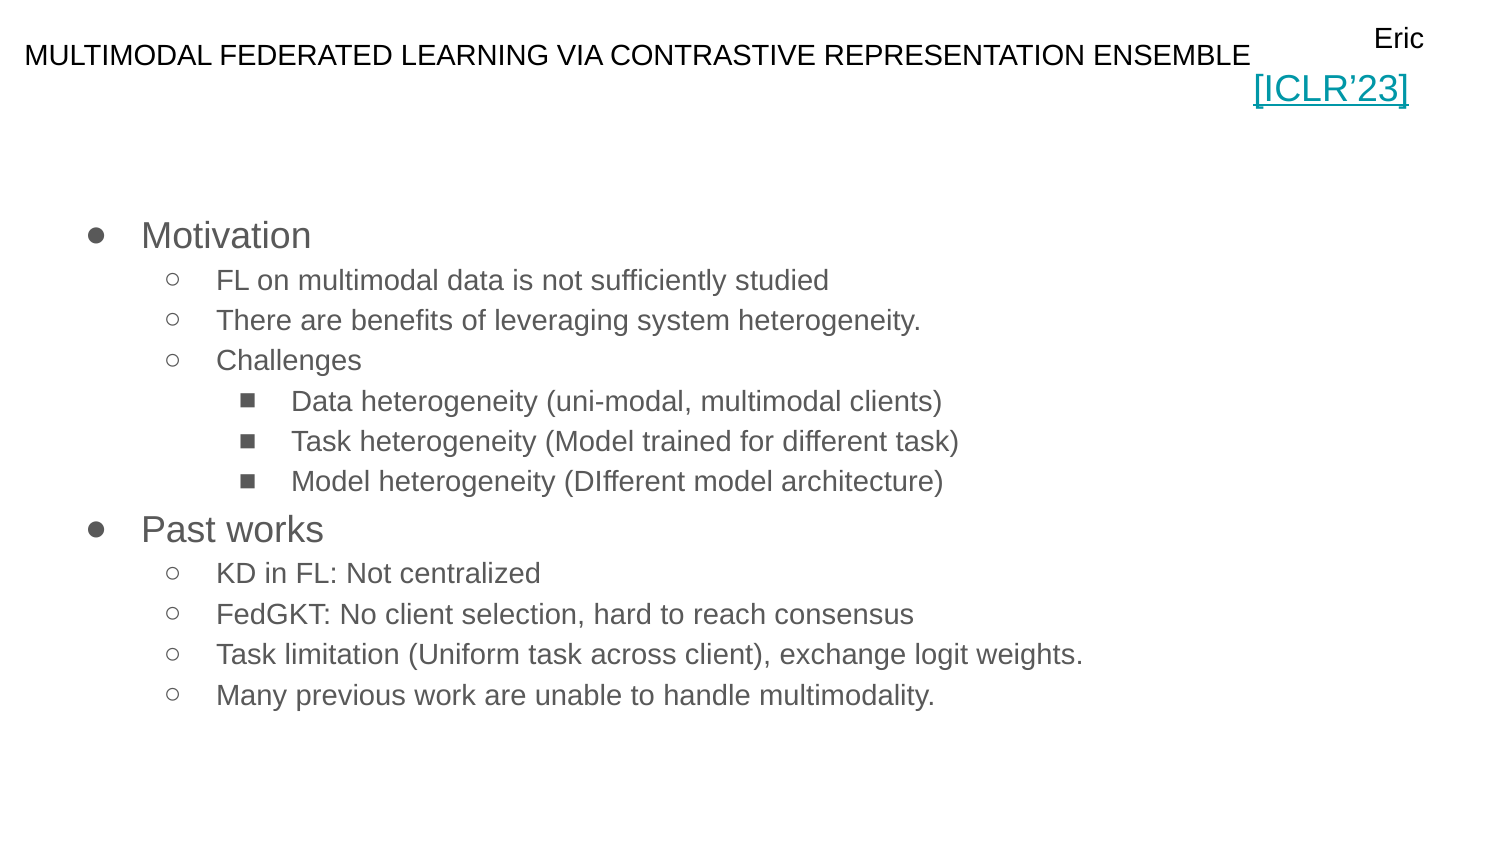

Eric
# MULTIMODAL FEDERATED LEARNING VIA CONTRASTIVE REPRESENTATION ENSEMBLE
[ICLR’23]
Motivation
FL on multimodal data is not sufficiently studied
There are benefits of leveraging system heterogeneity.
Challenges
Data heterogeneity (uni-modal, multimodal clients)
Task heterogeneity (Model trained for different task)
Model heterogeneity (DIfferent model architecture)
Past works
KD in FL: Not centralized
FedGKT: No client selection, hard to reach consensus
Task limitation (Uniform task across client), exchange logit weights.
Many previous work are unable to handle multimodality.